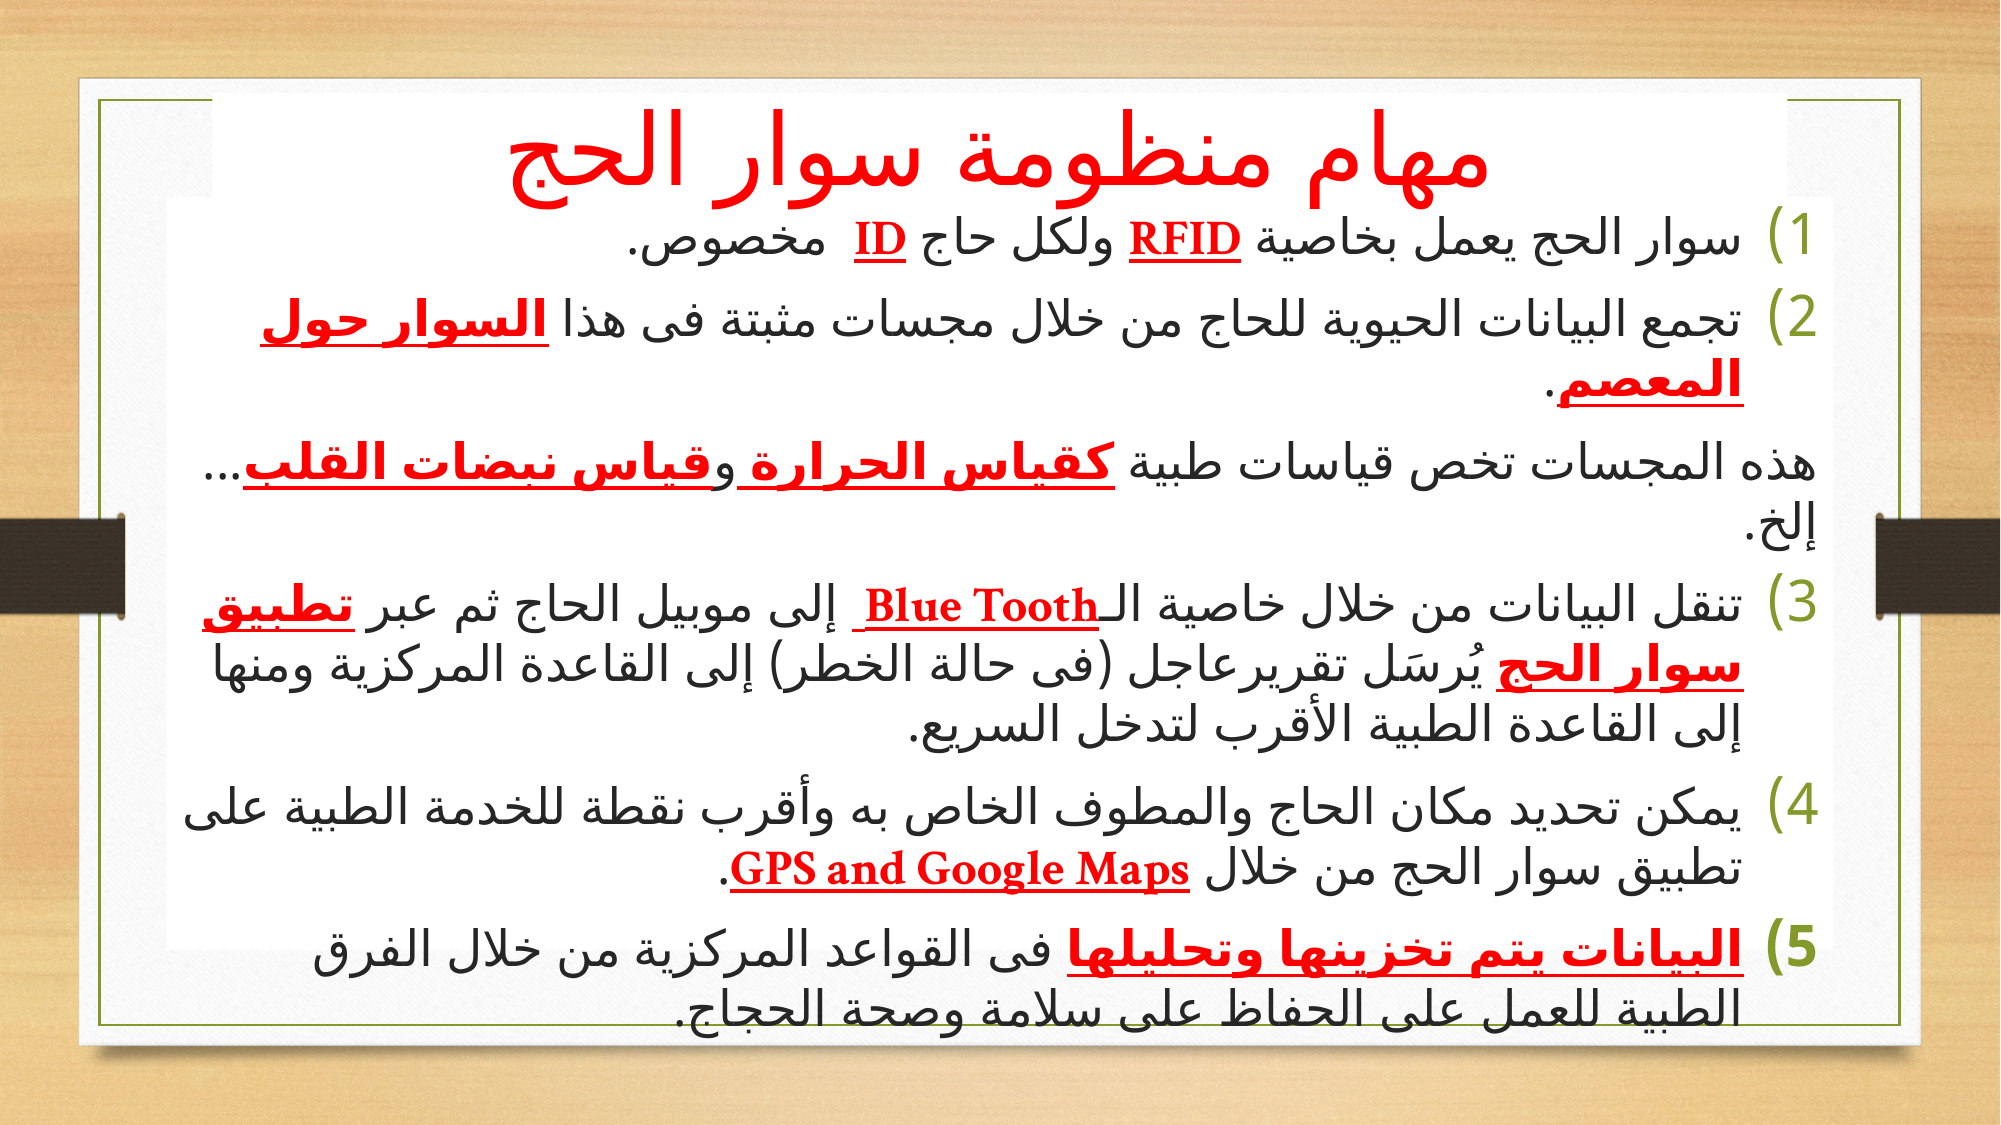

# مهام منظومة سوار الحج
سوار الحج يعمل بخاصية RFID ولكل حاج ID  مخصوص.
تجمع البيانات الحيوية للحاج من خلال مجسات مثبتة فى هذا السوار حول المعصم.
	هذه المجسات تخص قياسات طبية كقياس الحرارة وقياس نبضات القلب... إلخ.
تنقل البيانات من خلال خاصية الـBlue Tooth  إلى موبيل الحاج ثم عبر تطبيق سوار الحج يُرسَل تقريرعاجل (فى حالة الخطر) إلى القاعدة المركزية ومنها إلى القاعدة الطبية الأقرب لتدخل السريع.
يمكن تحديد مكان الحاج والمطوف الخاص به وأقرب نقطة للخدمة الطبية على تطبيق سوار الحج من خلال GPS and Google Maps.
البيانات يتم تخزينها وتحليلها فى القواعد المركزية من خلال الفرق الطبية للعمل على الحفاظ على سلامة وصحة الحجاج.